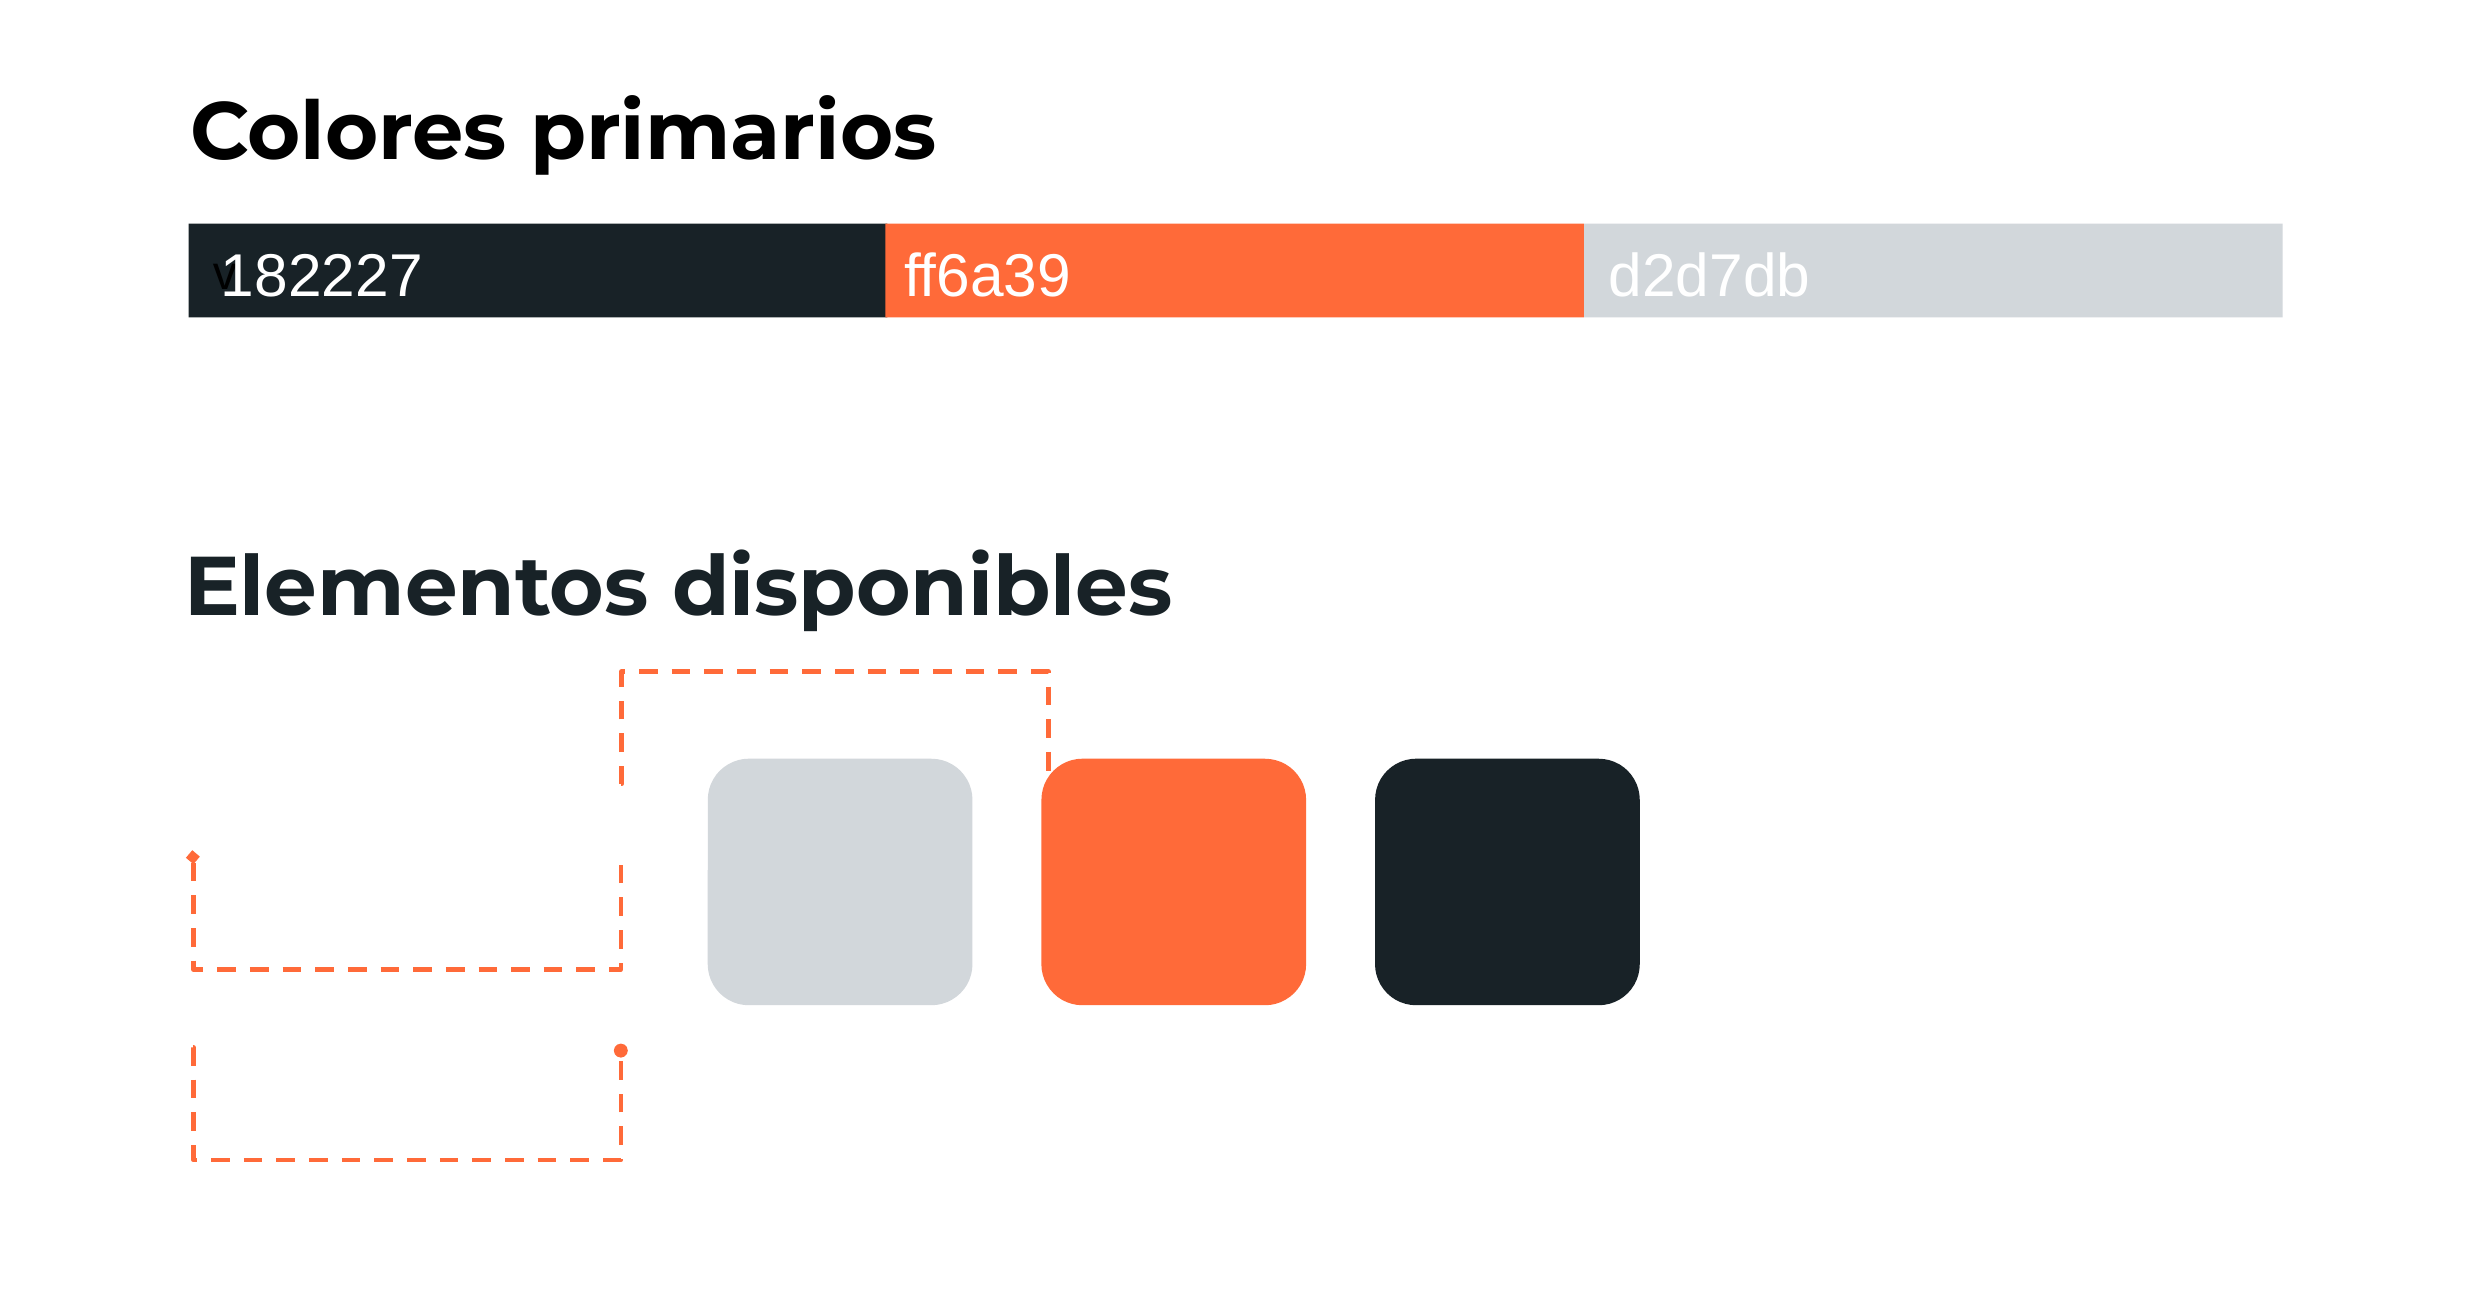

Colores primarios
182227
ff6a39
d2d7db
v

Elementos disponibles